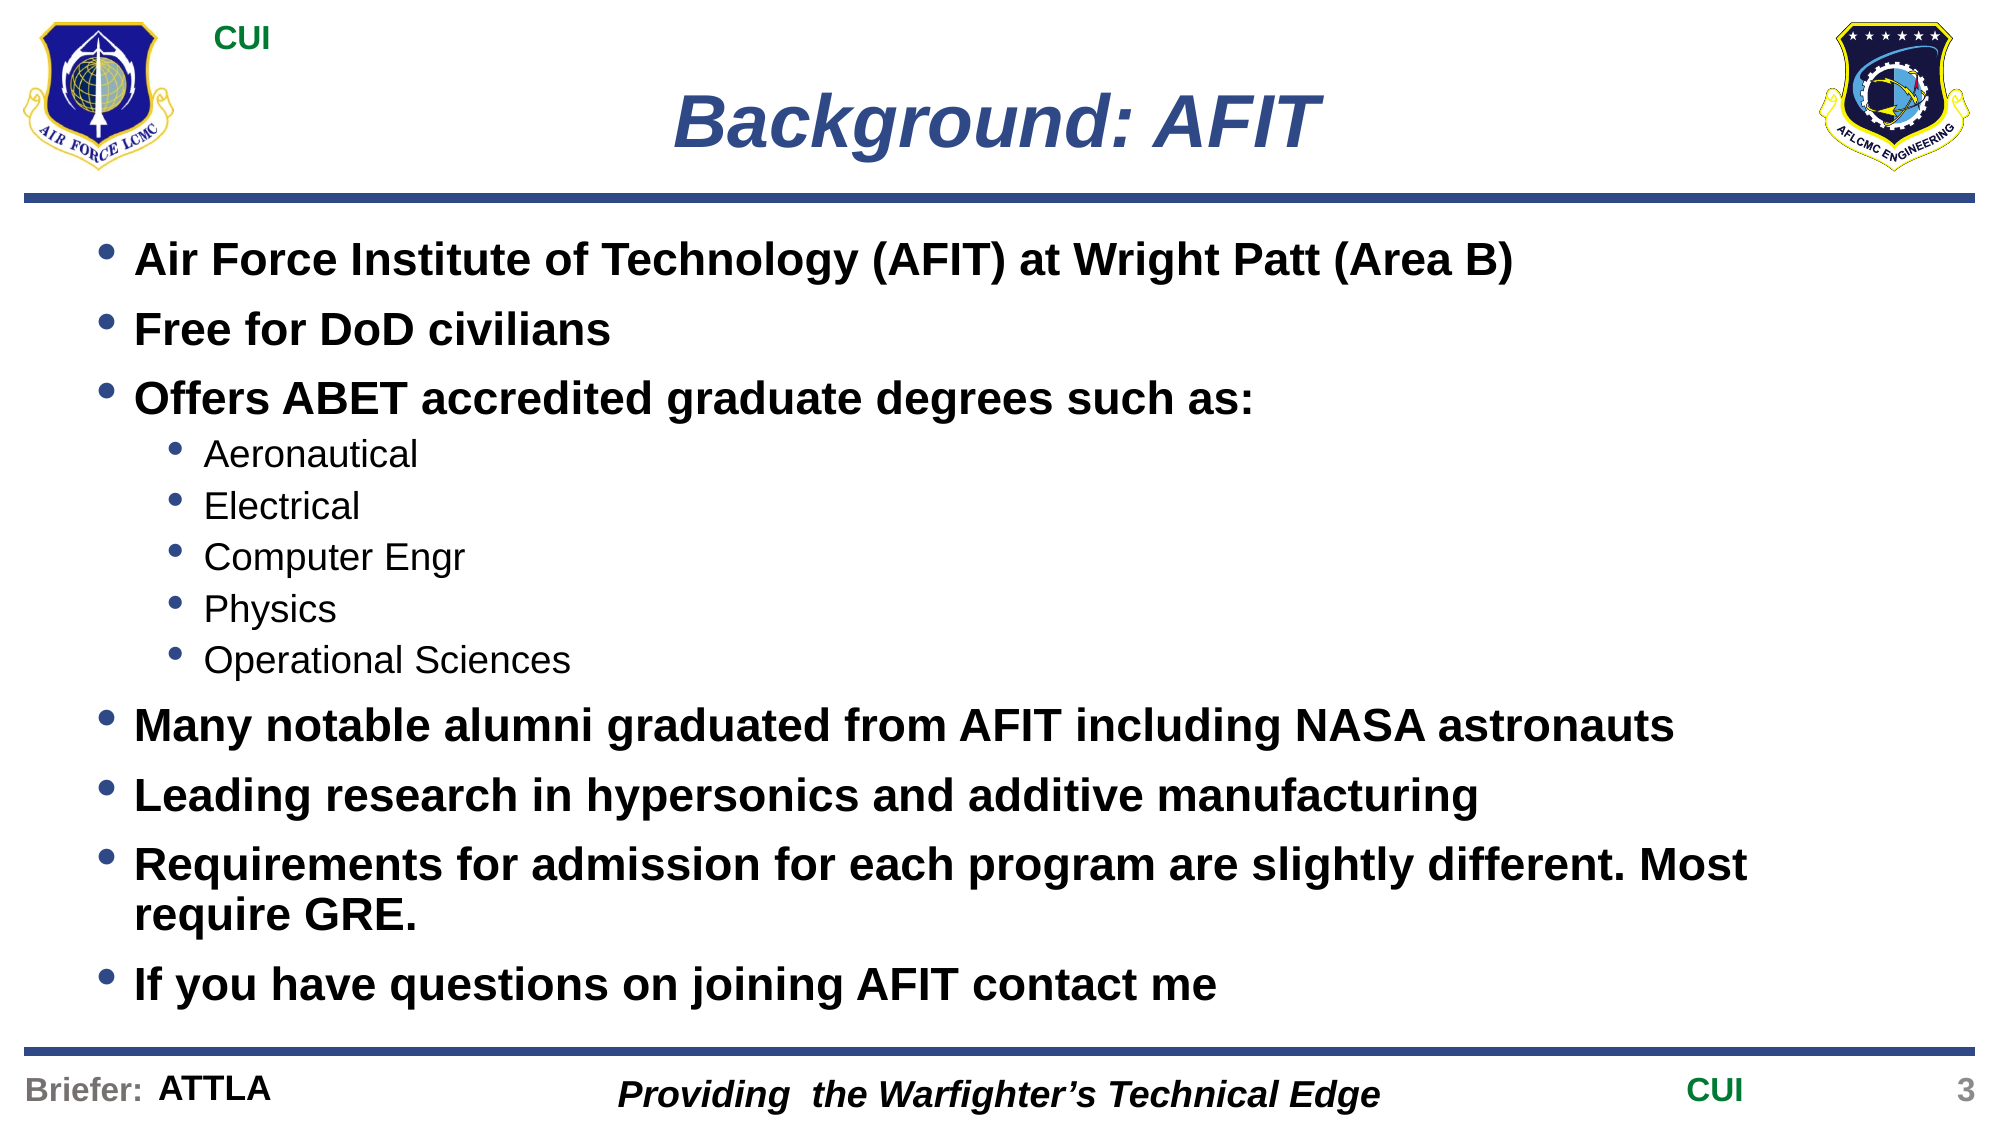

# Background: AFIT
Air Force Institute of Technology (AFIT) at Wright Patt (Area B)
Free for DoD civilians
Offers ABET accredited graduate degrees such as:
Aeronautical
Electrical
Computer Engr
Physics
Operational Sciences
Many notable alumni graduated from AFIT including NASA astronauts
Leading research in hypersonics and additive manufacturing
Requirements for admission for each program are slightly different. Most require GRE.
If you have questions on joining AFIT contact me

3